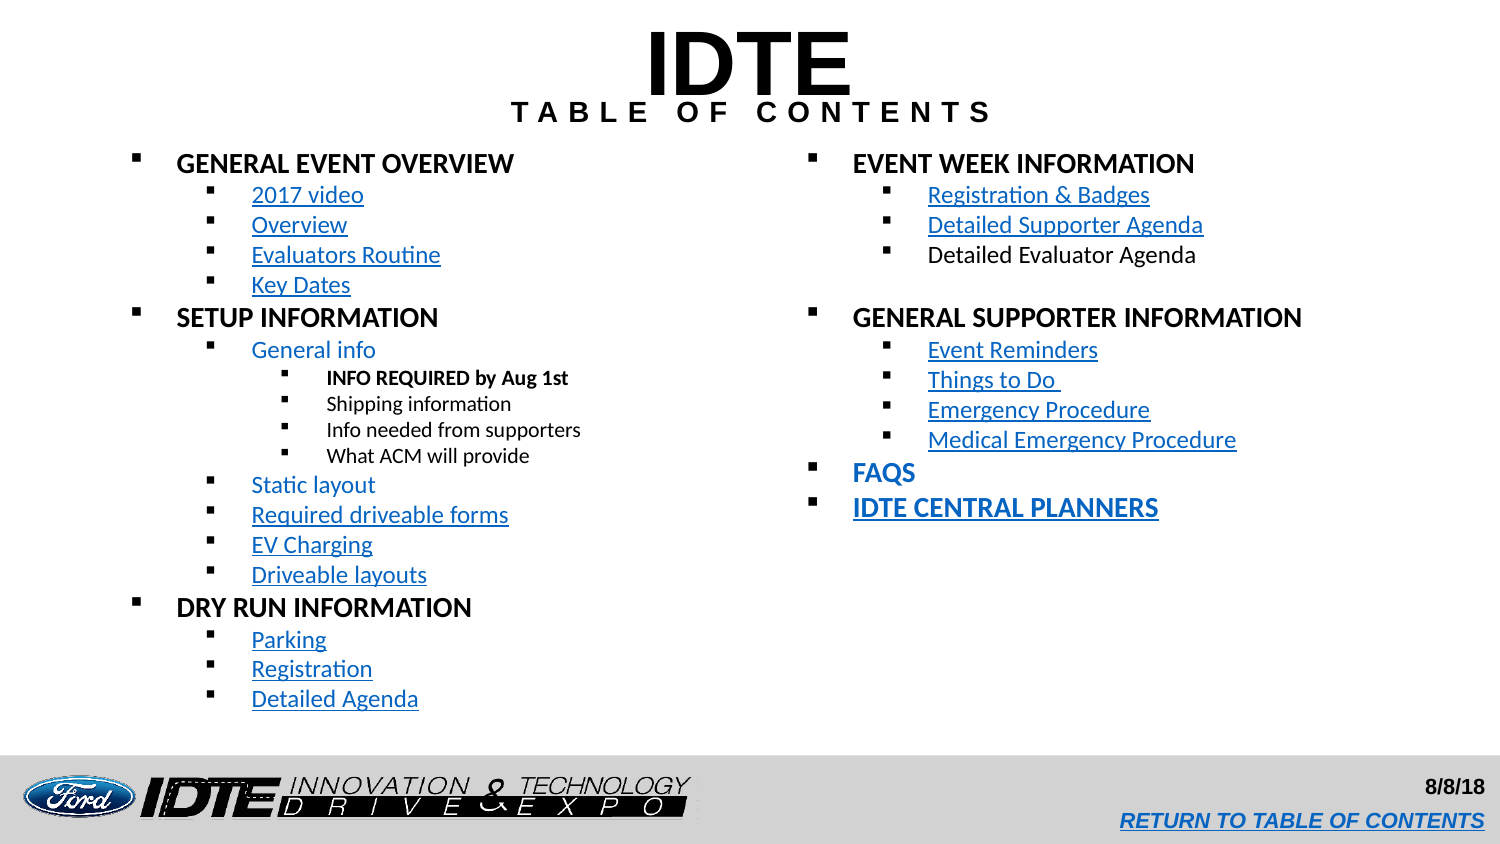

IDTE
TABLE OF CONTENTS
GENERAL EVENT OVERVIEW
2017 video
Overview
Evaluators Routine
Key Dates
SETUP INFORMATION
General info
INFO REQUIRED by Aug 1st
Shipping information
Info needed from supporters
What ACM will provide
Static layout
Required driveable forms
EV Charging
Driveable layouts
DRY RUN INFORMATION
Parking
Registration
Detailed Agenda
EVENT WEEK INFORMATION
Registration & Badges
Detailed Supporter Agenda
Detailed Evaluator Agenda

GENERAL SUPPORTER INFORMATION
Event Reminders
Things to Do
Emergency Procedure
Medical Emergency Procedure
FAQS
IDTE CENTRAL PLANNERS